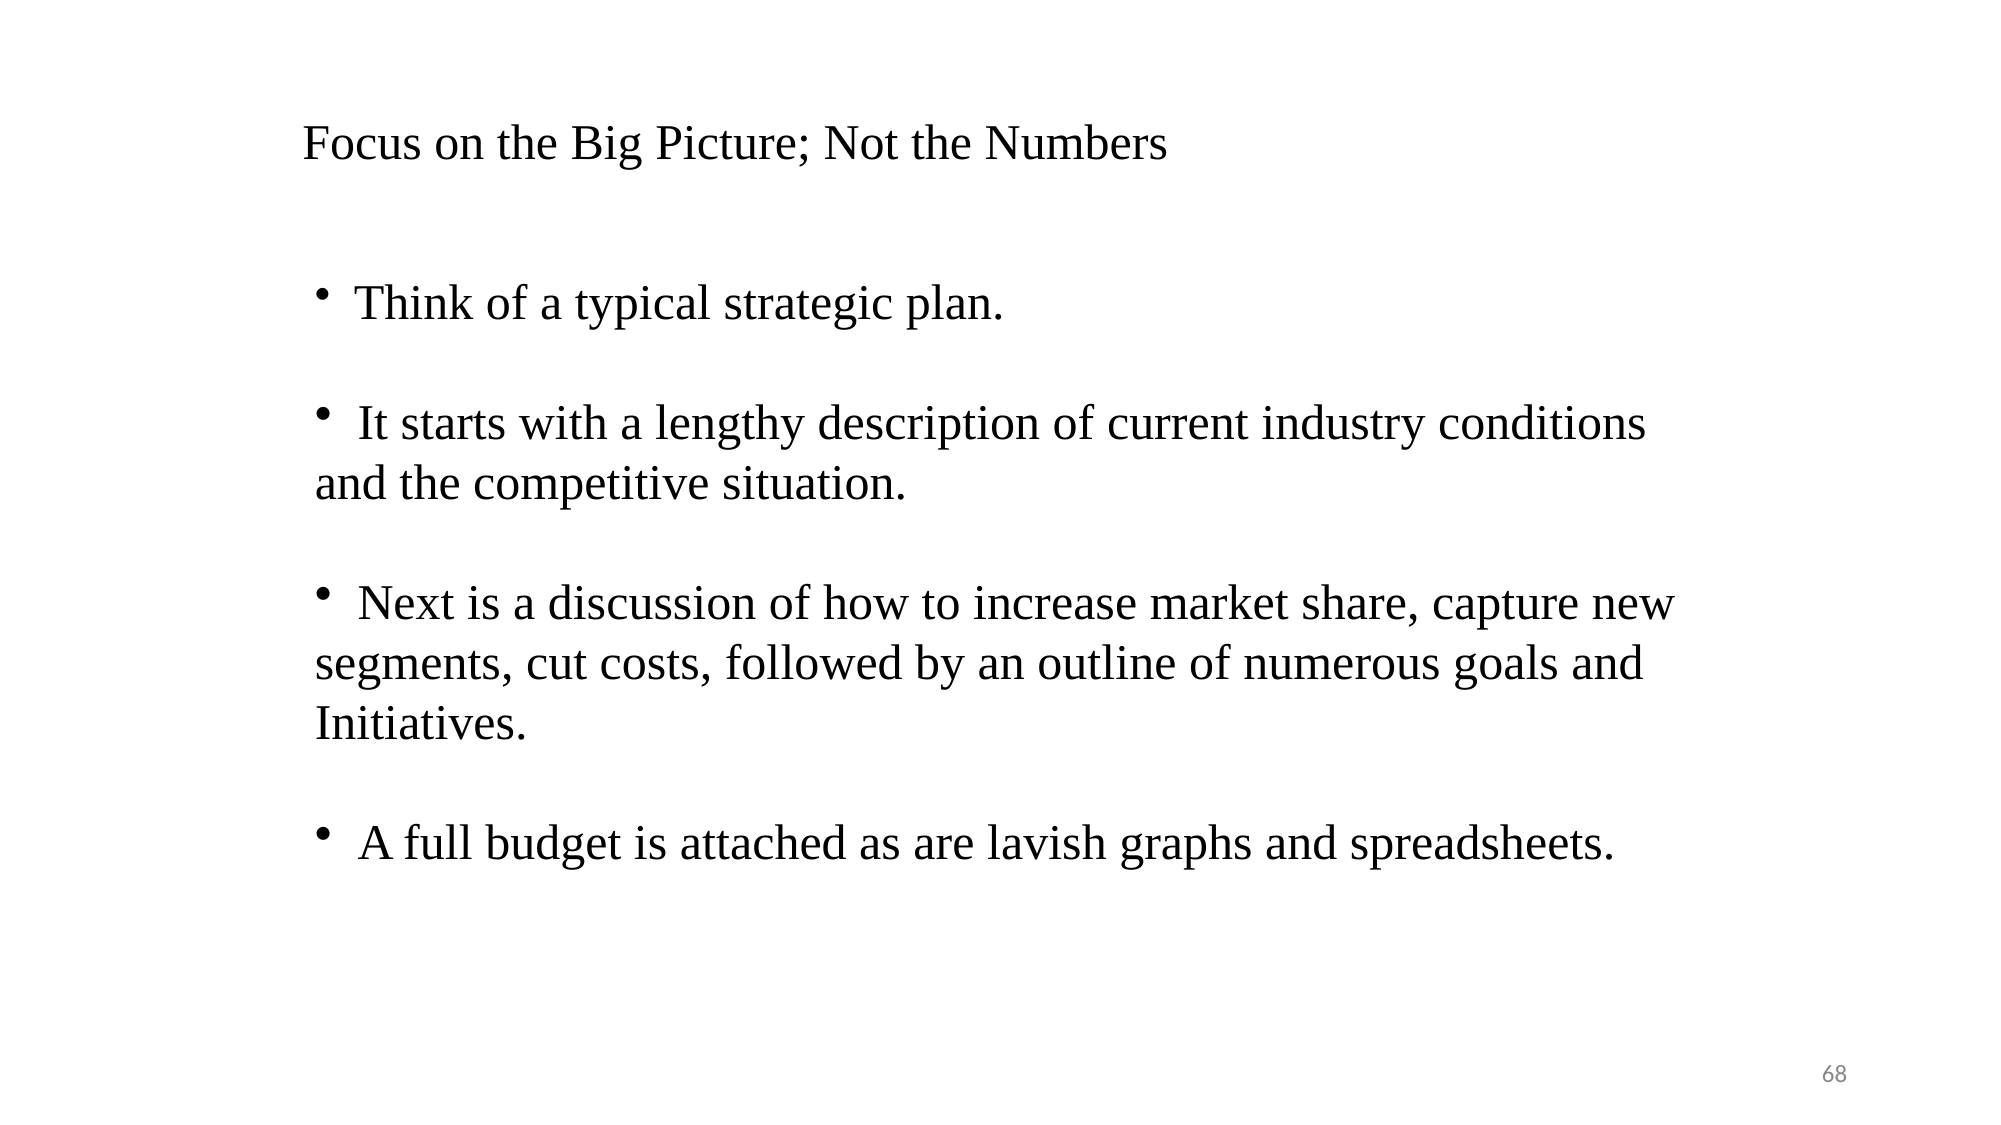

Focus on the Big Picture; Not the Numbers
  Think of a typical strategic plan.

  It starts with a lengthy description of current industry conditions
and the competitive situation.

  Next is a discussion of how to increase market share, capture new
segments, cut costs, followed by an outline of numerous goals and
Initiatives.

  A full budget is attached as are lavish graphs and spreadsheets.
68